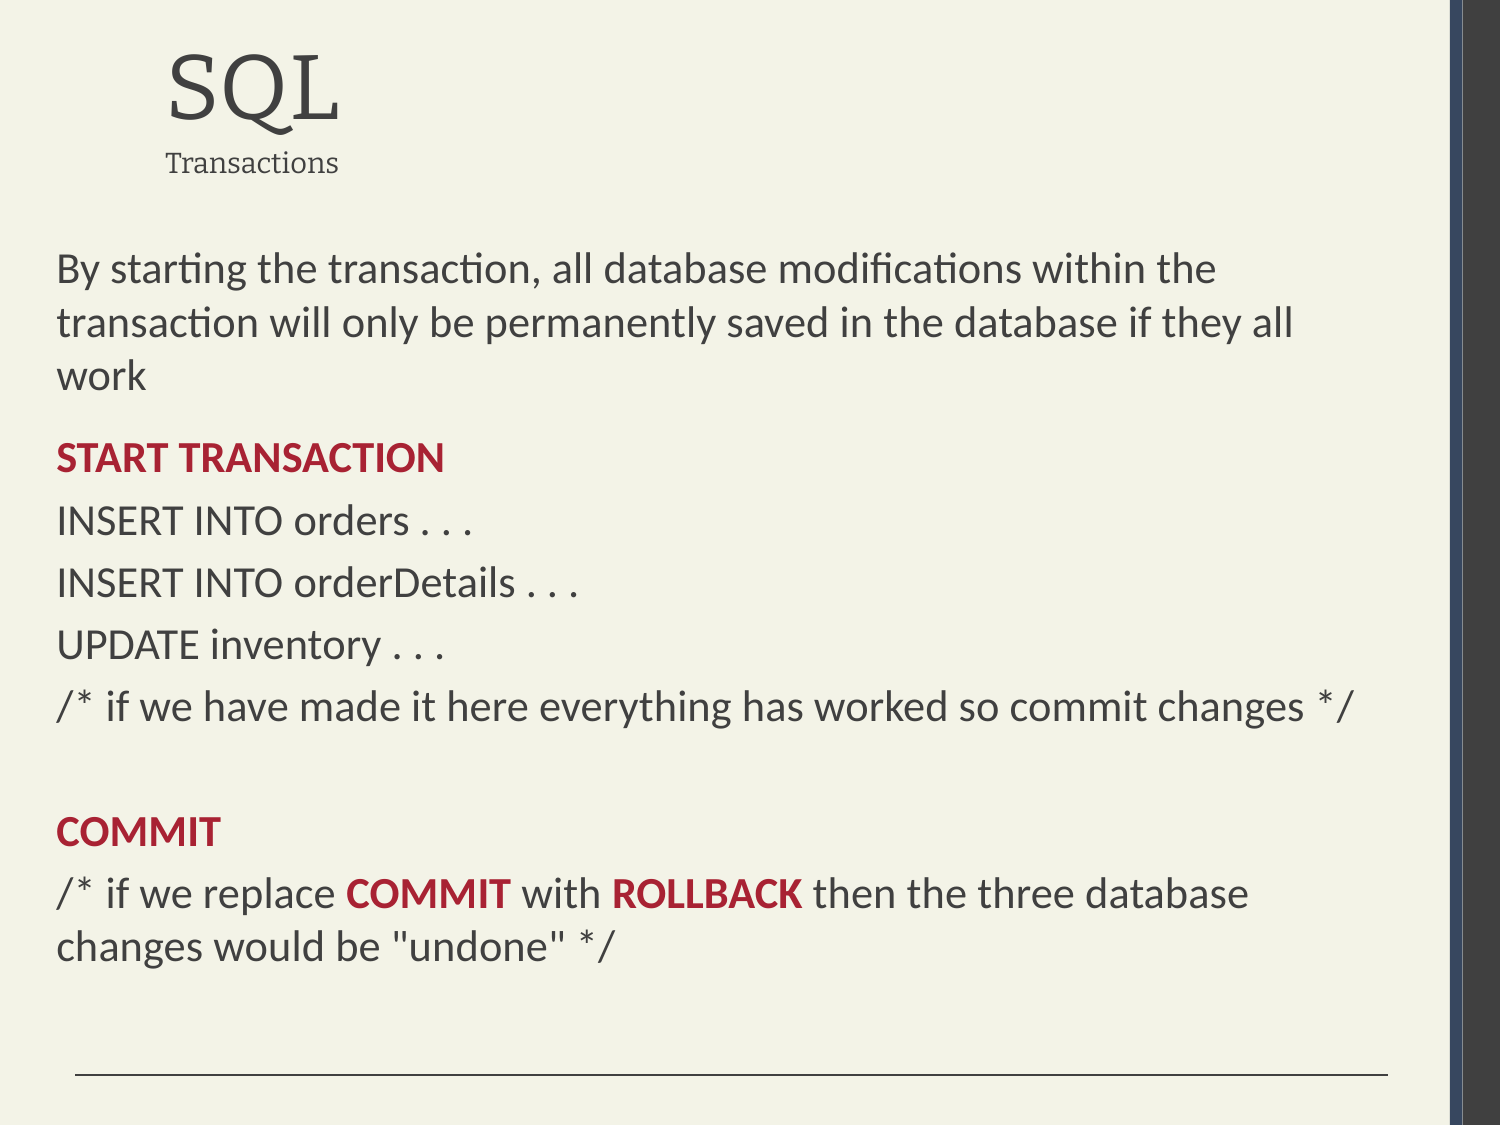

# SQL
Transactions
By starting the transaction, all database modifications within the transaction will only be permanently saved in the database if they all work
START TRANSACTION
INSERT INTO orders . . .
INSERT INTO orderDetails . . .
UPDATE inventory . . .
/* if we have made it here everything has worked so commit changes */

COMMIT
/* if we replace COMMIT with ROLLBACK then the three database changes would be "undone" */